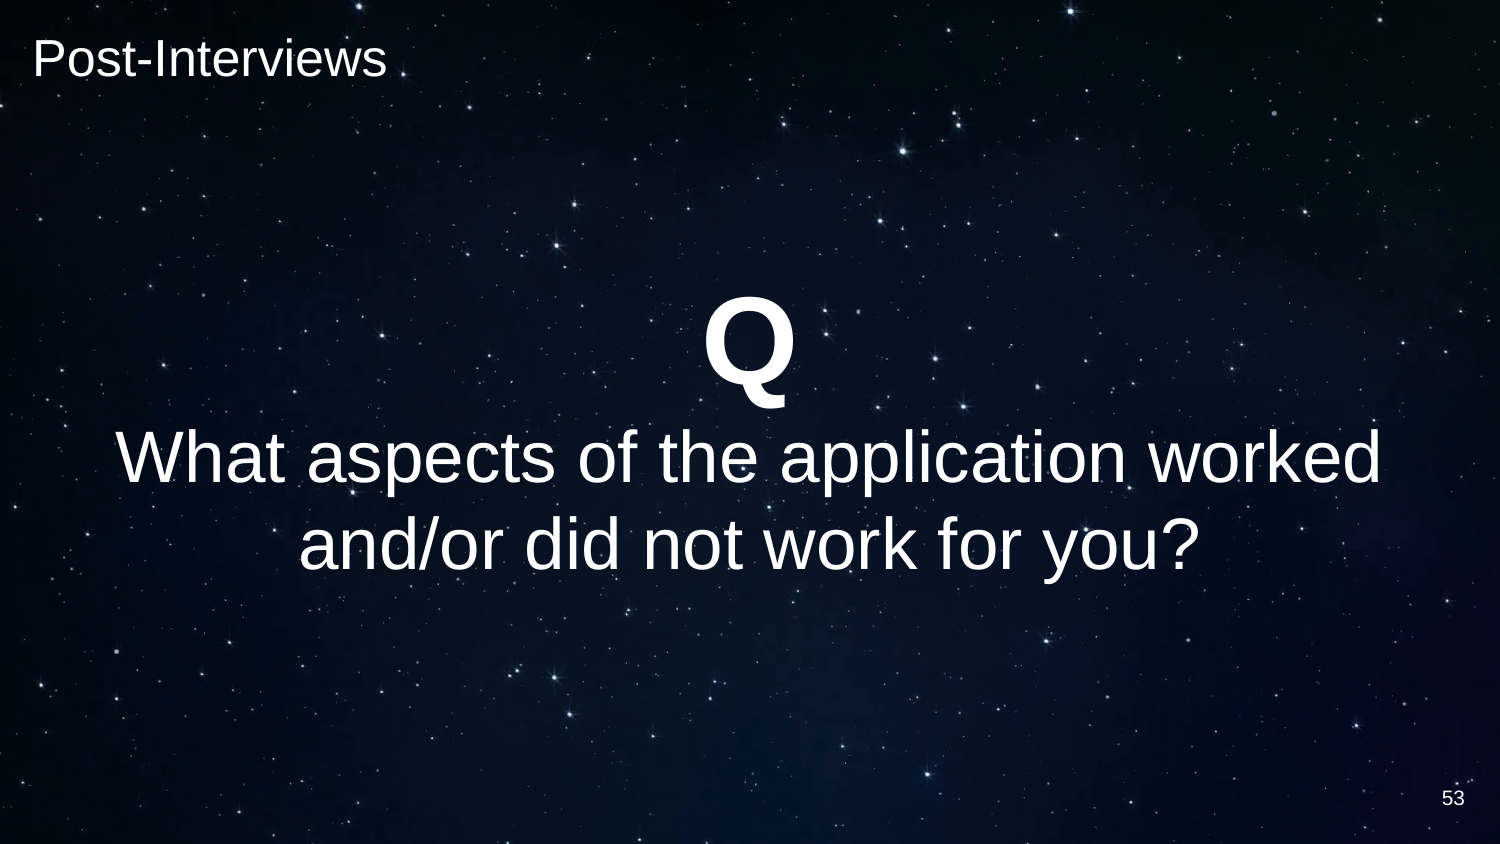

Post-Interviews
# Q What aspects of the application worked and/or did not work for you?
53